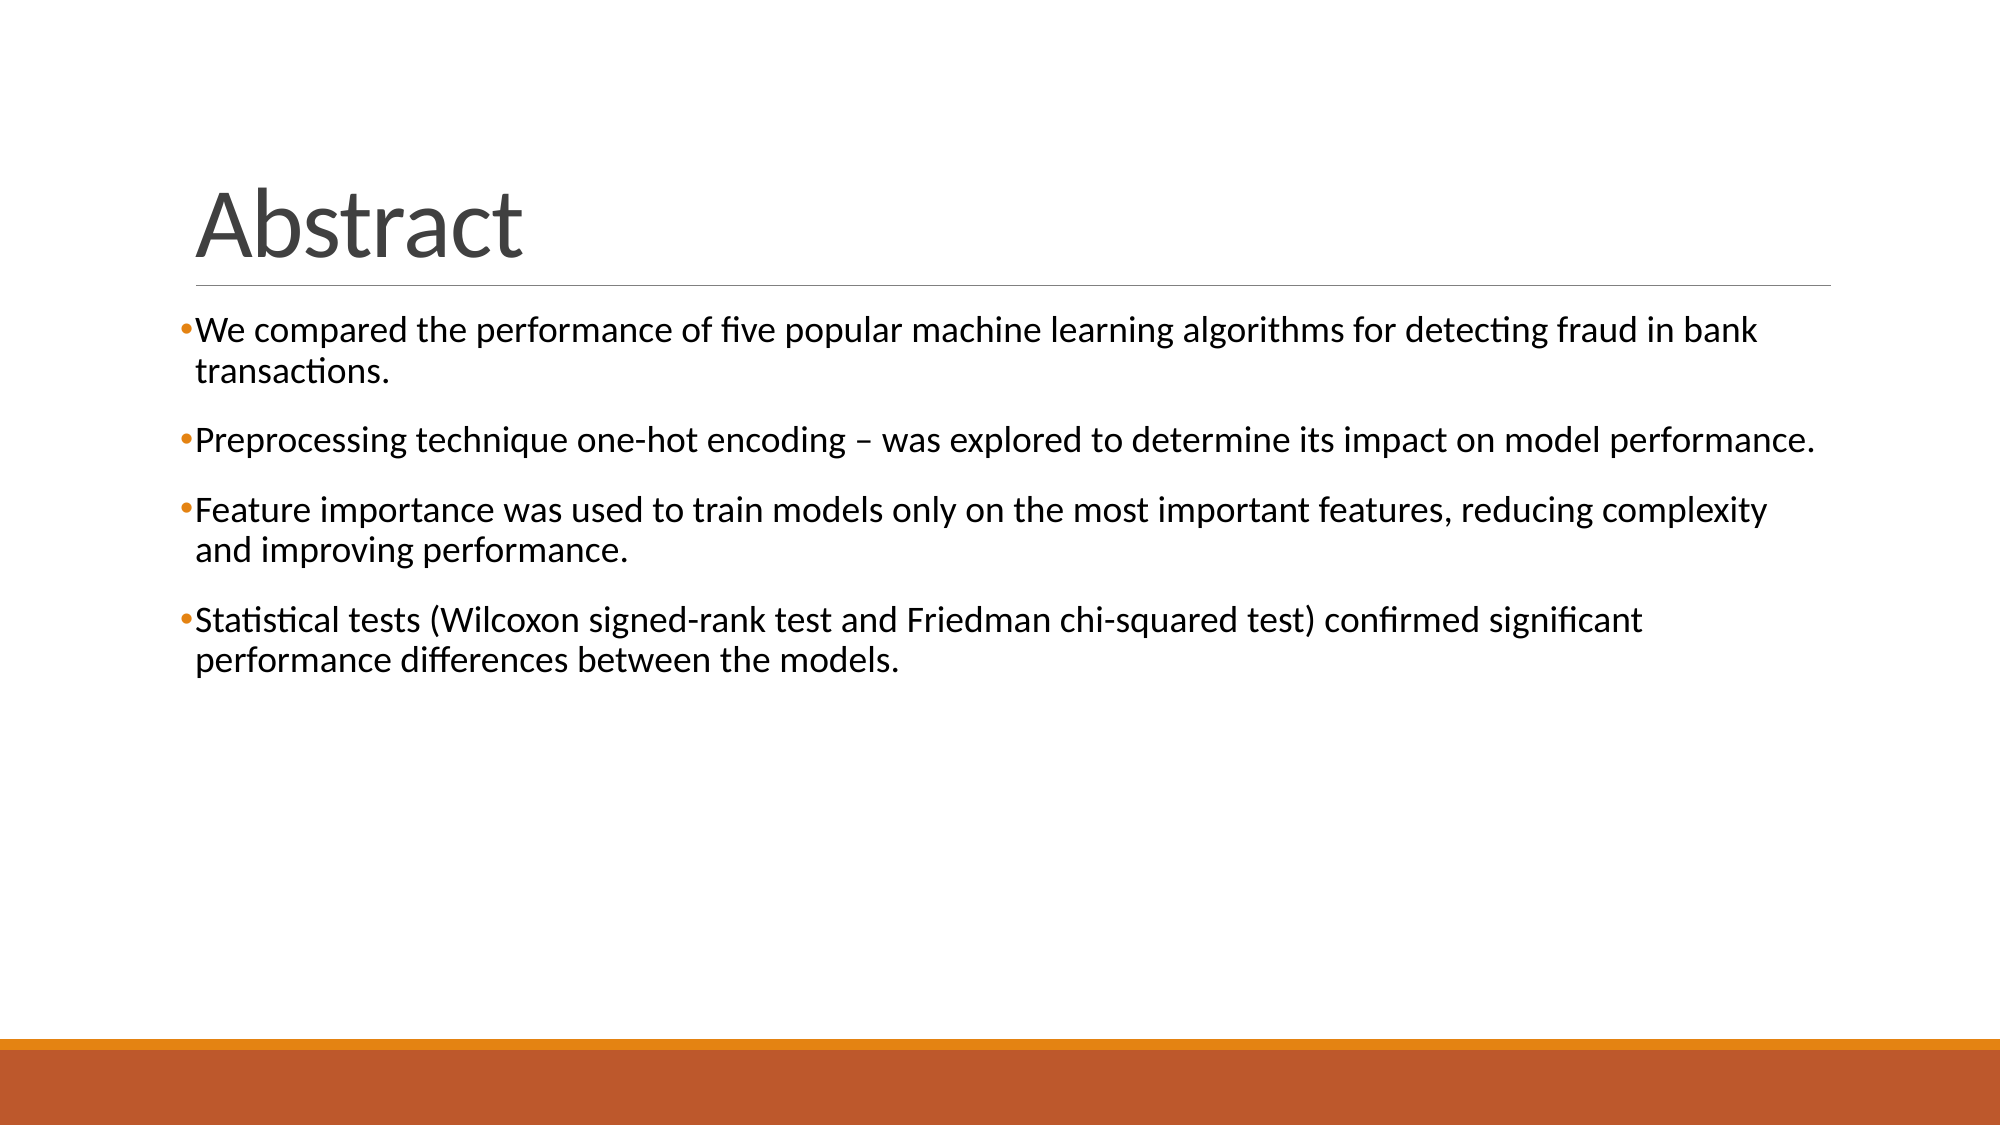

# Abstract
We compared the performance of five popular machine learning algorithms for detecting fraud in bank transactions.
Preprocessing technique one-hot encoding – was explored to determine its impact on model performance.
Feature importance was used to train models only on the most important features, reducing complexity and improving performance.
Statistical tests (Wilcoxon signed-rank test and Friedman chi-squared test) confirmed significant performance differences between the models.